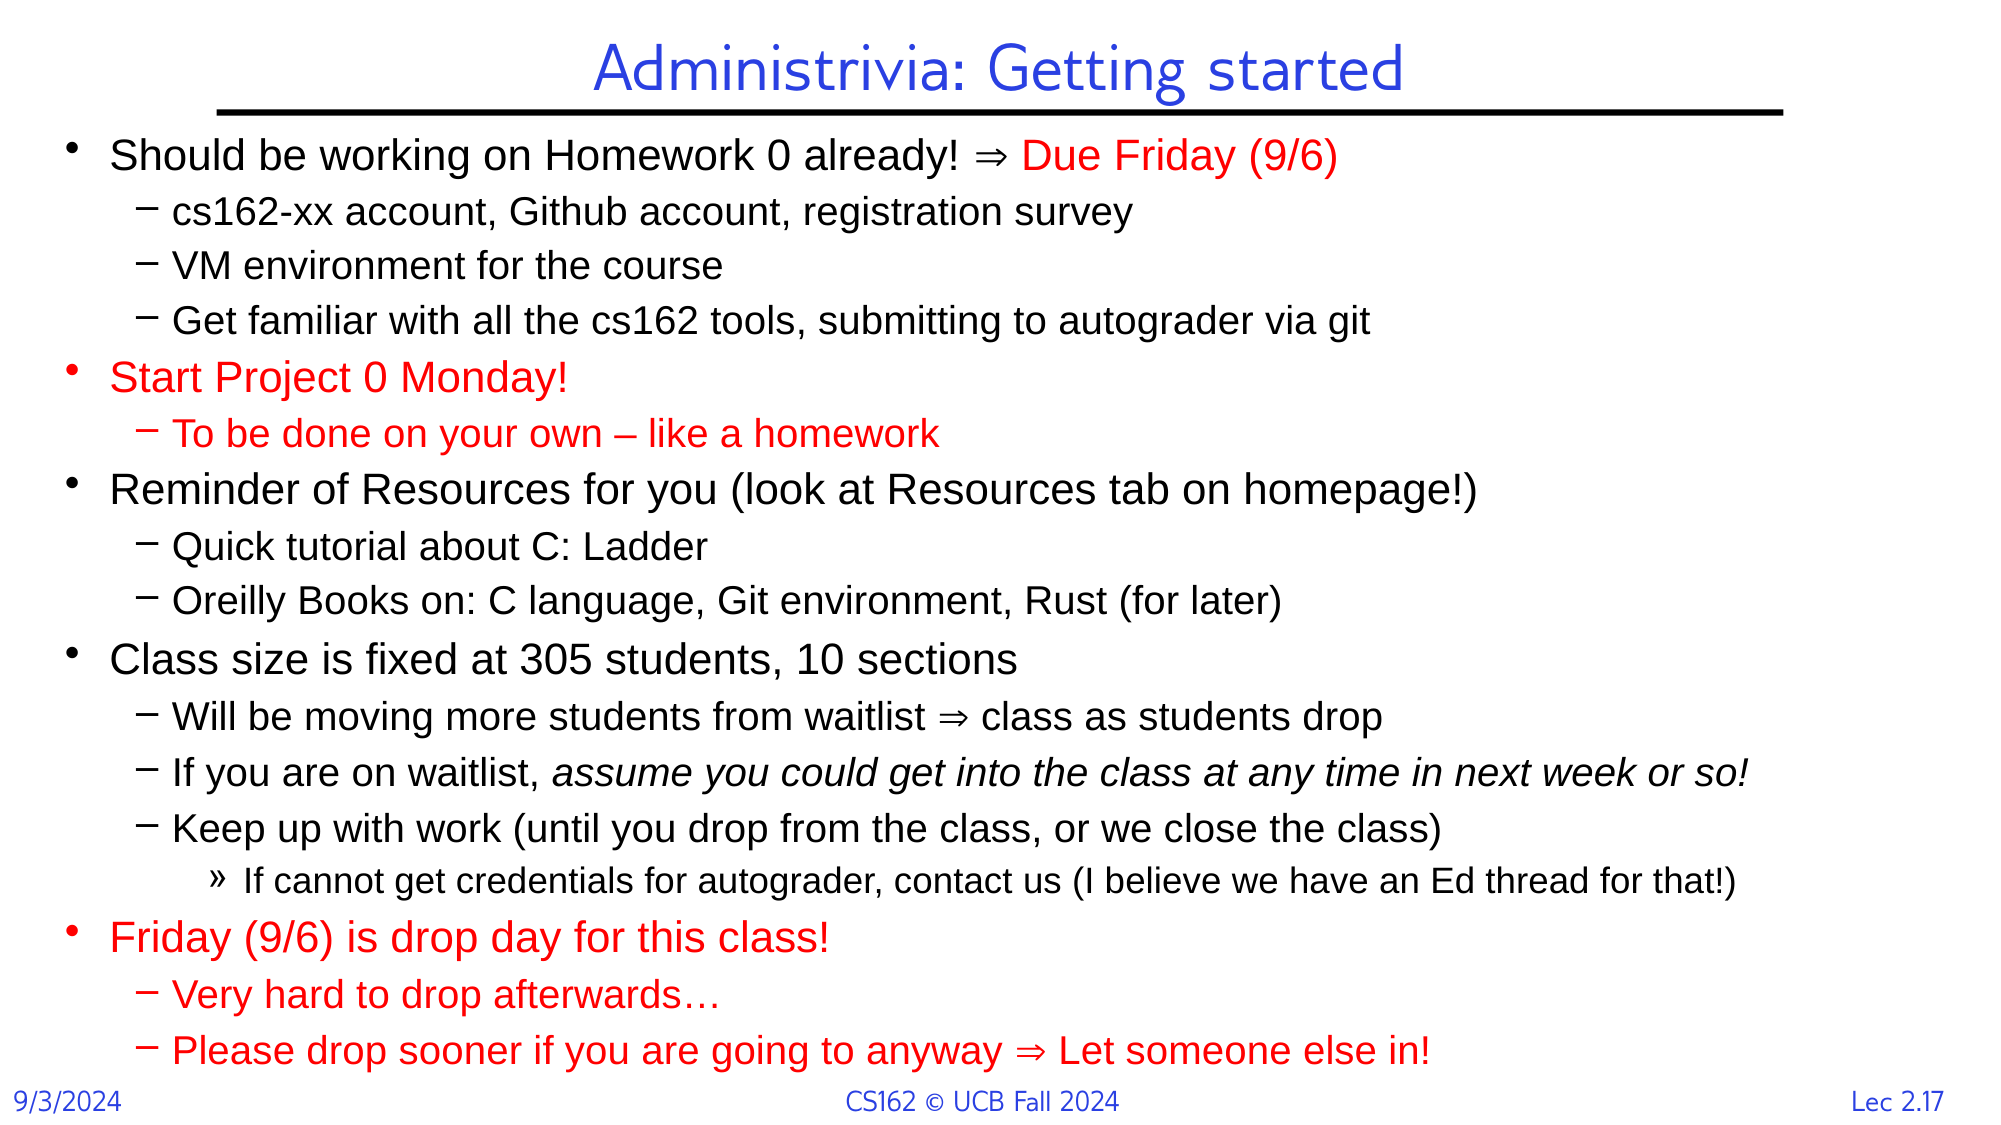

# Administrivia: Getting started
Should be working on Homework 0 already! ⇒ Due Friday (9/6)
cs162-xx account, Github account, registration survey
VM environment for the course
Get familiar with all the cs162 tools, submitting to autograder via git
Start Project 0 Monday!
To be done on your own – like a homework
Reminder of Resources for you (look at Resources tab on homepage!)
Quick tutorial about C: Ladder
Oreilly Books on: C language, Git environment, Rust (for later)
Class size is fixed at 305 students, 10 sections
Will be moving more students from waitlist ⇒ class as students drop
If you are on waitlist, assume you could get into the class at any time in next week or so!
Keep up with work (until you drop from the class, or we close the class)
If cannot get credentials for autograder, contact us (I believe we have an Ed thread for that!)
Friday (9/6) is drop day for this class!
Very hard to drop afterwards…
Please drop sooner if you are going to anyway ⇒ Let someone else in!